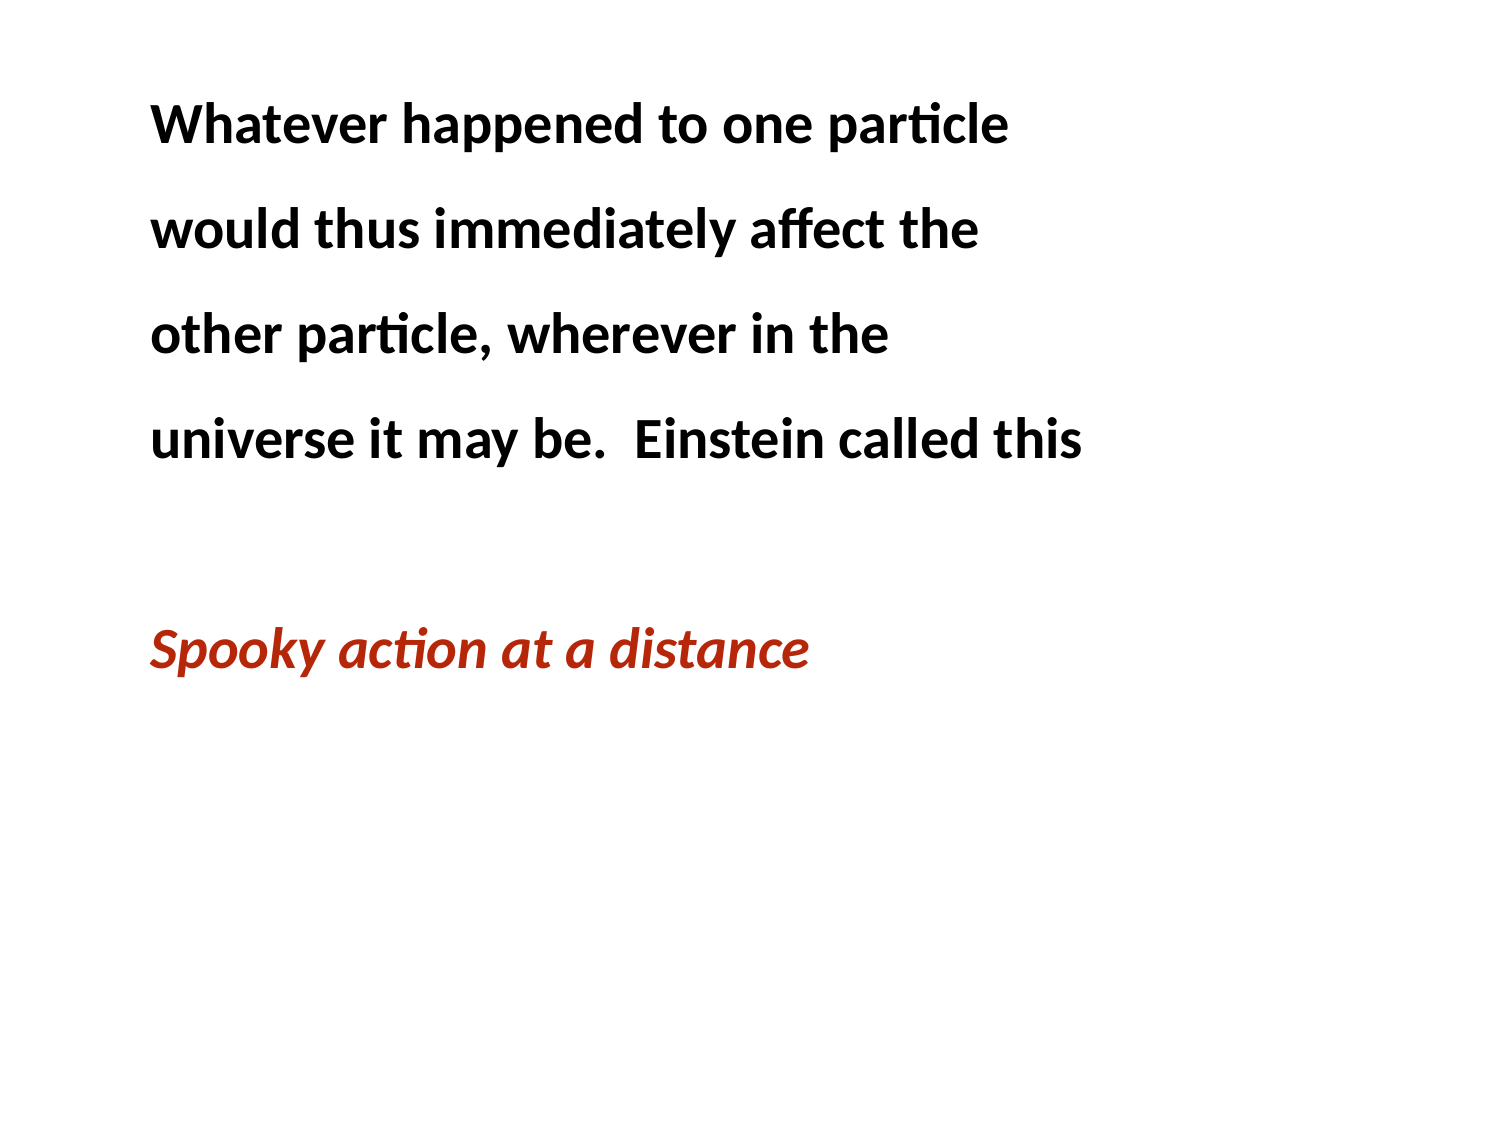

Whatever happened to one particle would thus immediately affect the other particle, wherever in the universe it may be.  Einstein called this

Spooky action at a distance